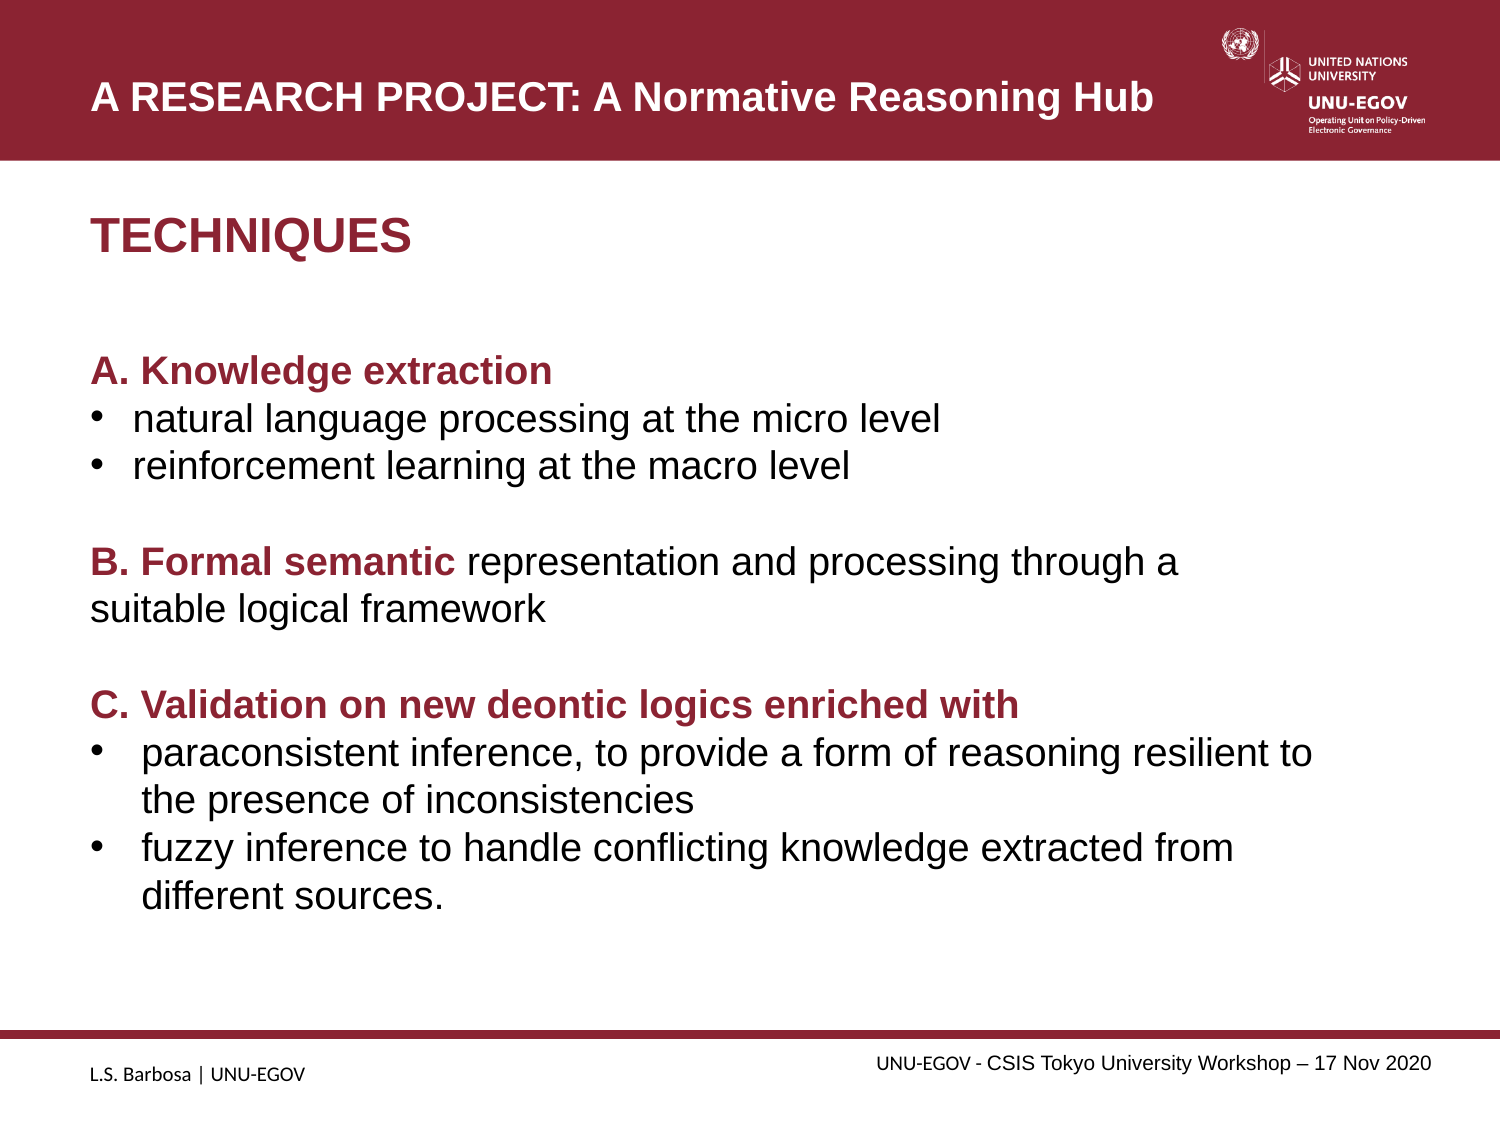

# A RESEARCH PROJECT: A Normative Reasoning Hub
TECHNIQUES

A. Knowledge extraction
natural language processing at the micro level
reinforcement learning at the macro level

B. Formal semantic representation and processing through a suitable logical framework

C. Validation on new deontic logics enriched with
paraconsistent inference, to provide a form of reasoning resilient to the presence of inconsistencies
fuzzy inference to handle conflicting knowledge extracted from different sources.